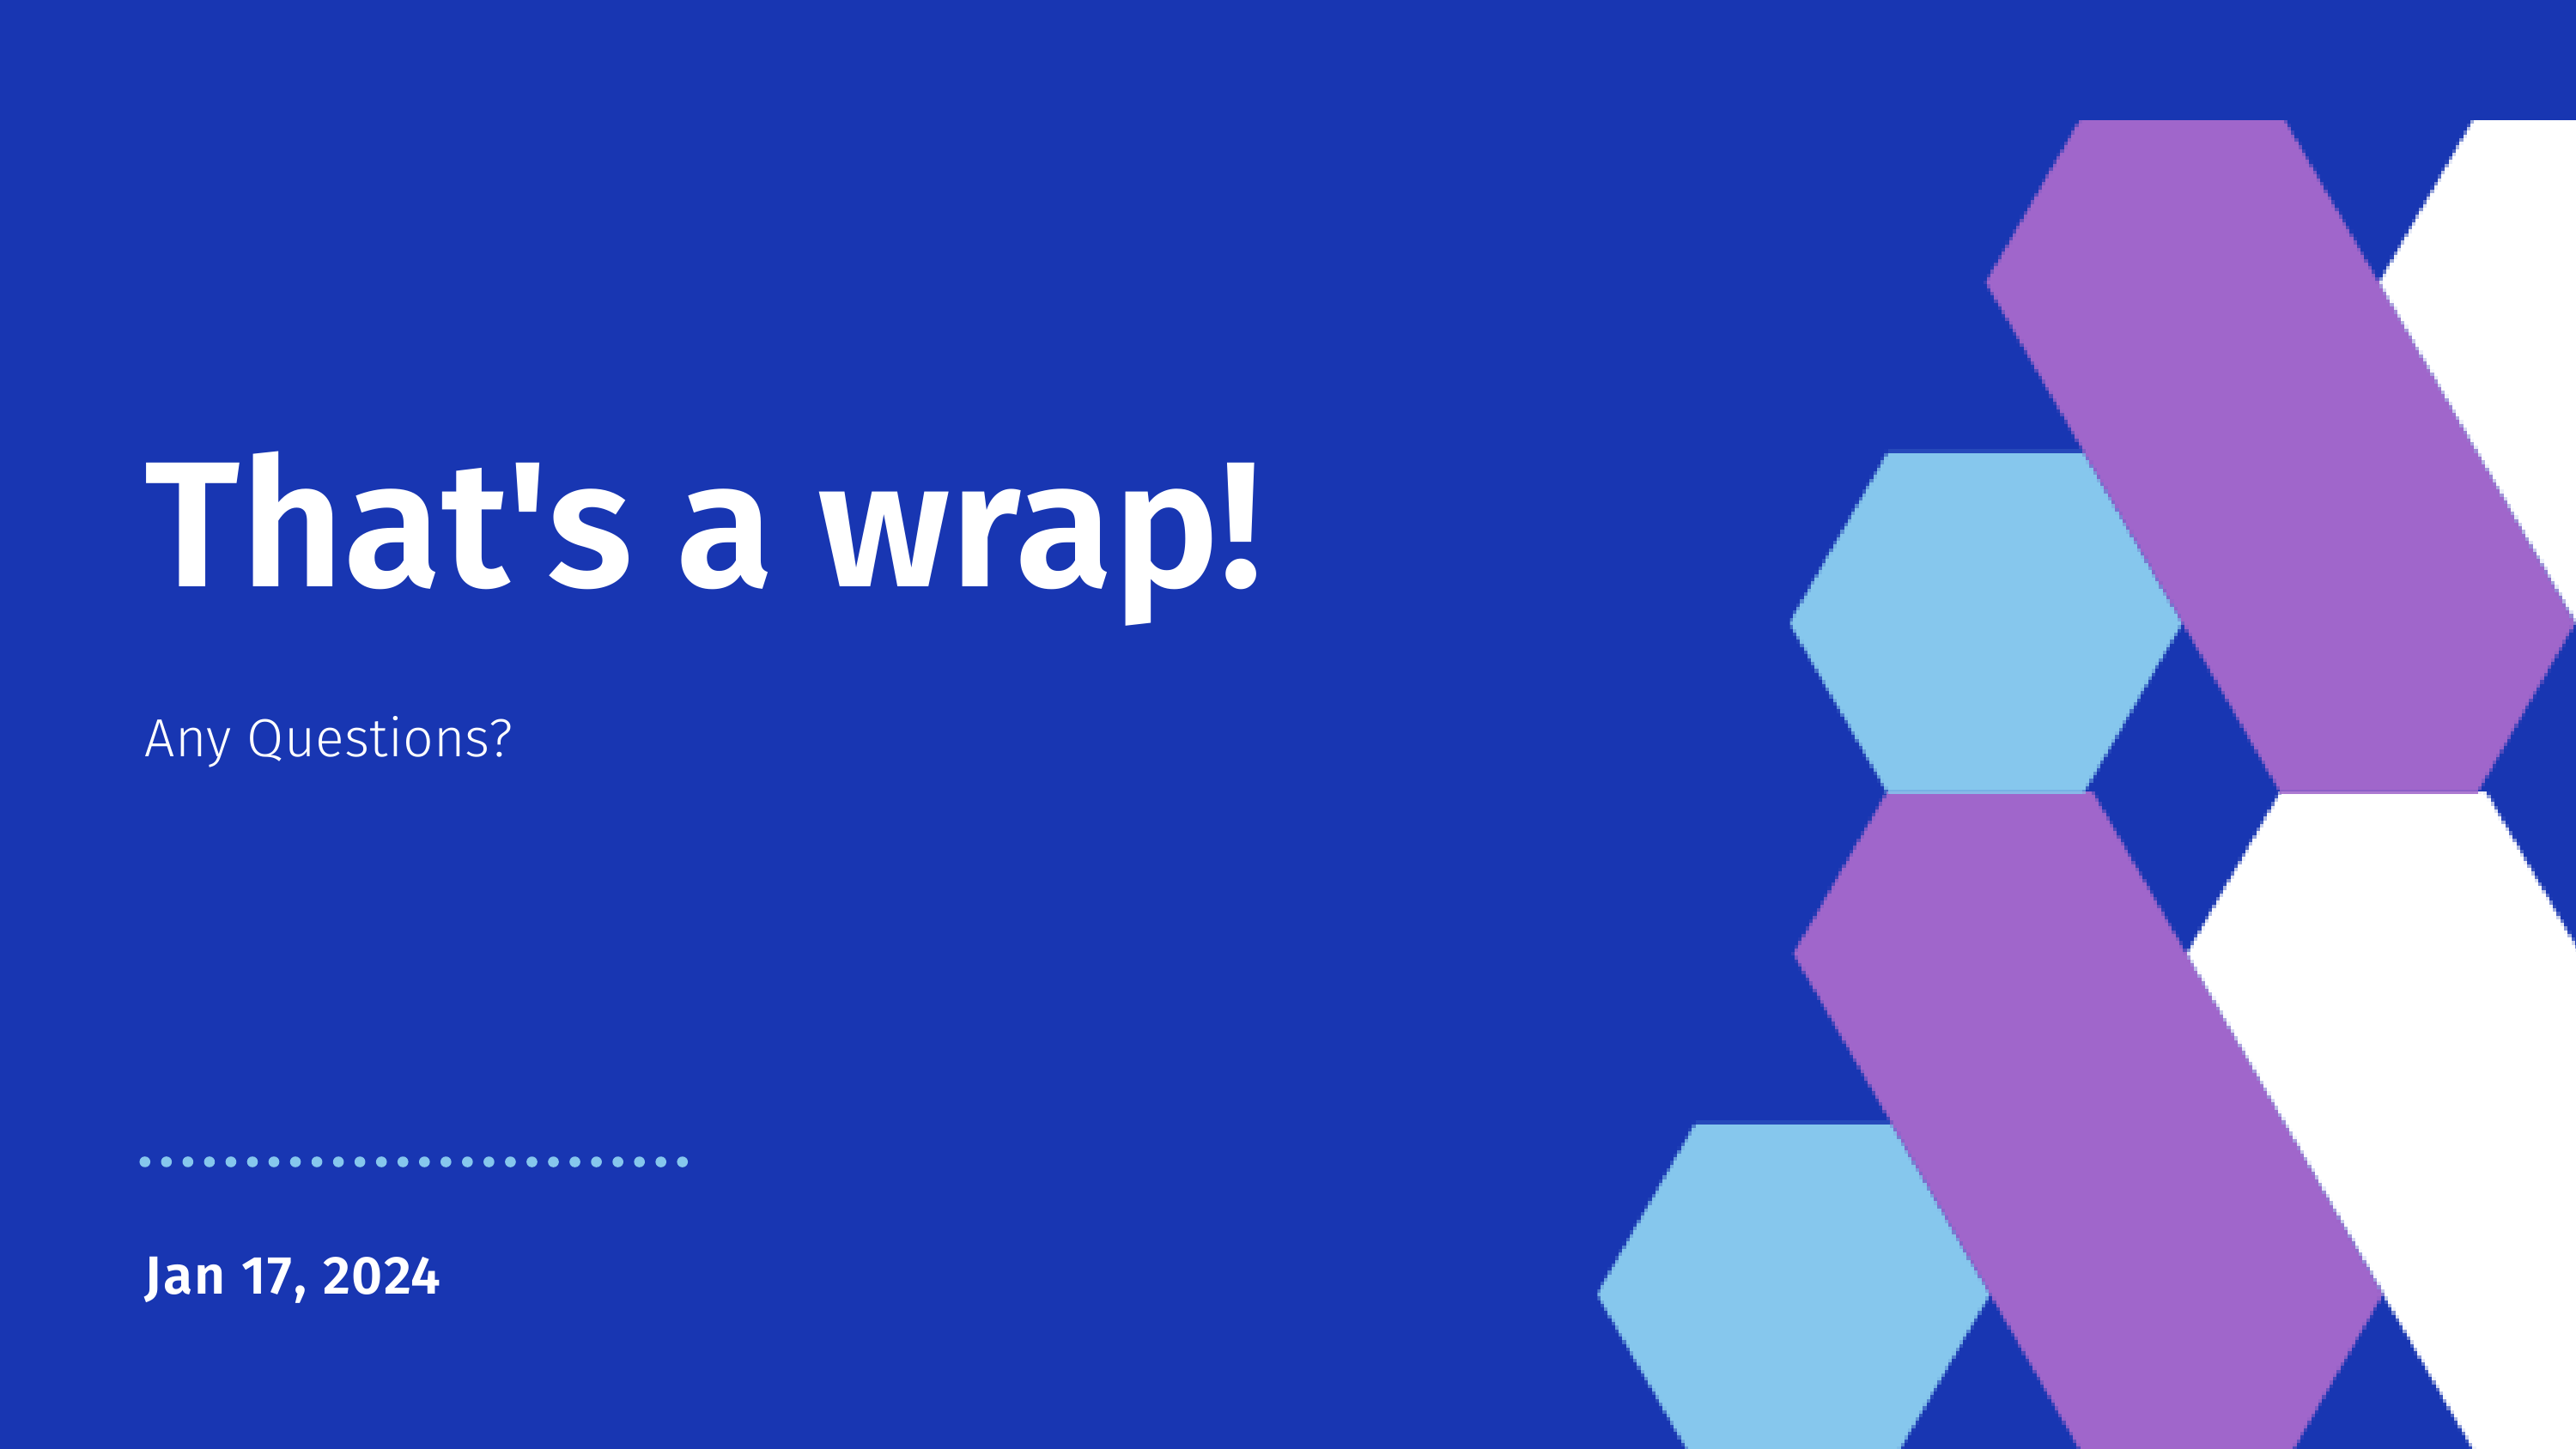

That's a wrap!
Any Questions?

Jan 17, 2024